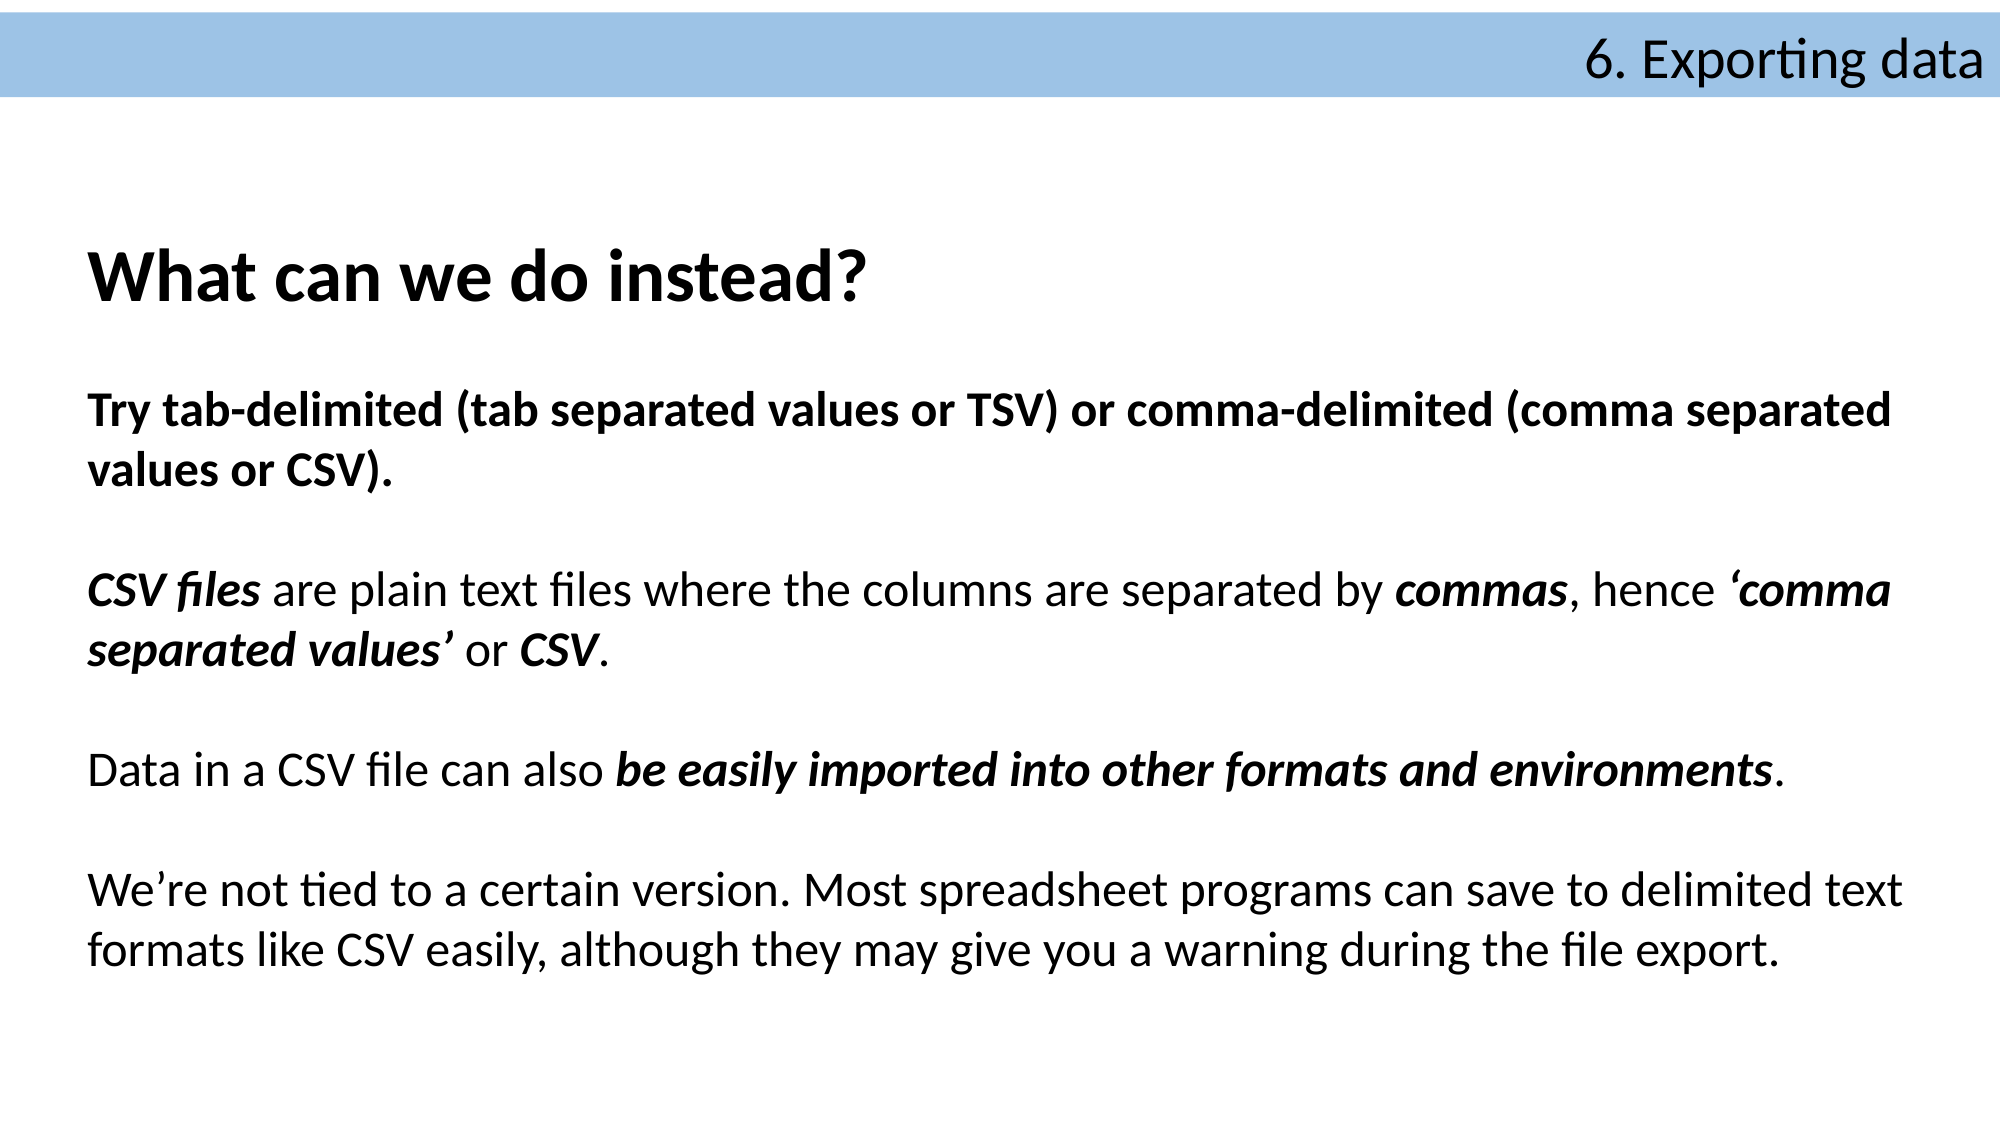

6. Exporting data
What can we do instead?

Try tab-delimited (tab separated values or TSV) or comma-delimited (comma separated values or CSV).

CSV files are plain text files where the columns are separated by commas, hence ‘comma separated values’ or CSV.

Data in a CSV file can also be easily imported into other formats and environments.

We’re not tied to a certain version. Most spreadsheet programs can save to delimited text formats like CSV easily, although they may give you a warning during the file export.